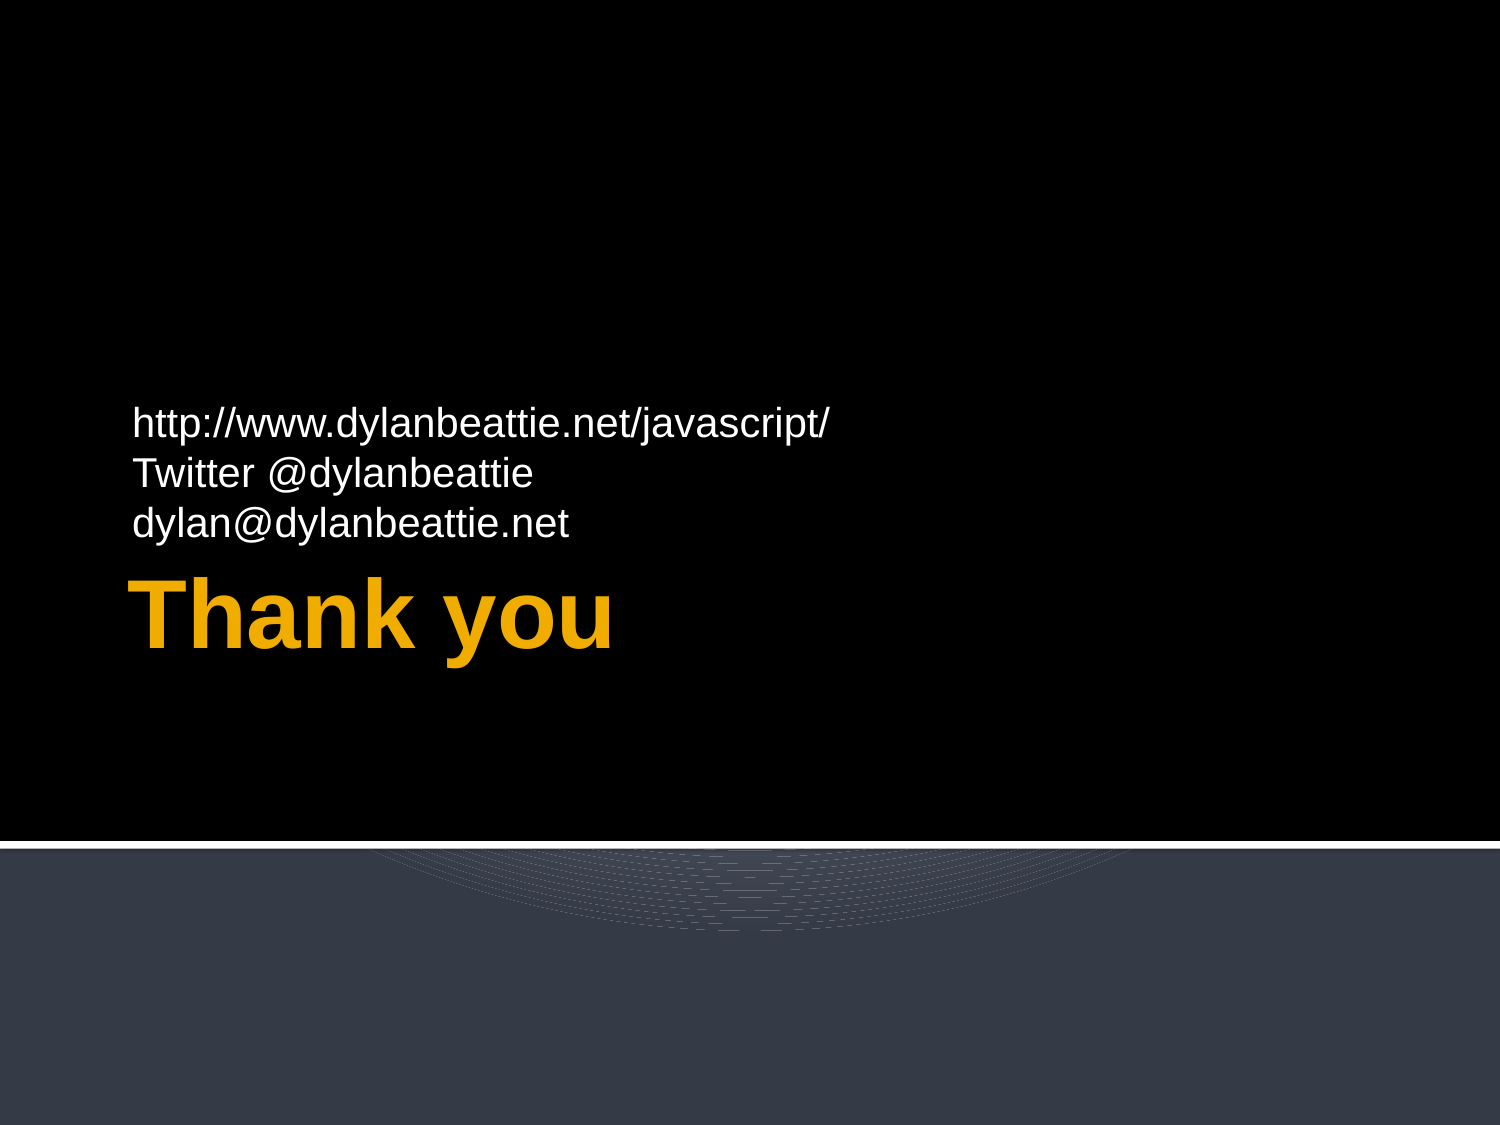

http://www.dylanbeattie.net/javascript/
Twitter @dylanbeattie
dylan@dylanbeattie.net
# Thank you